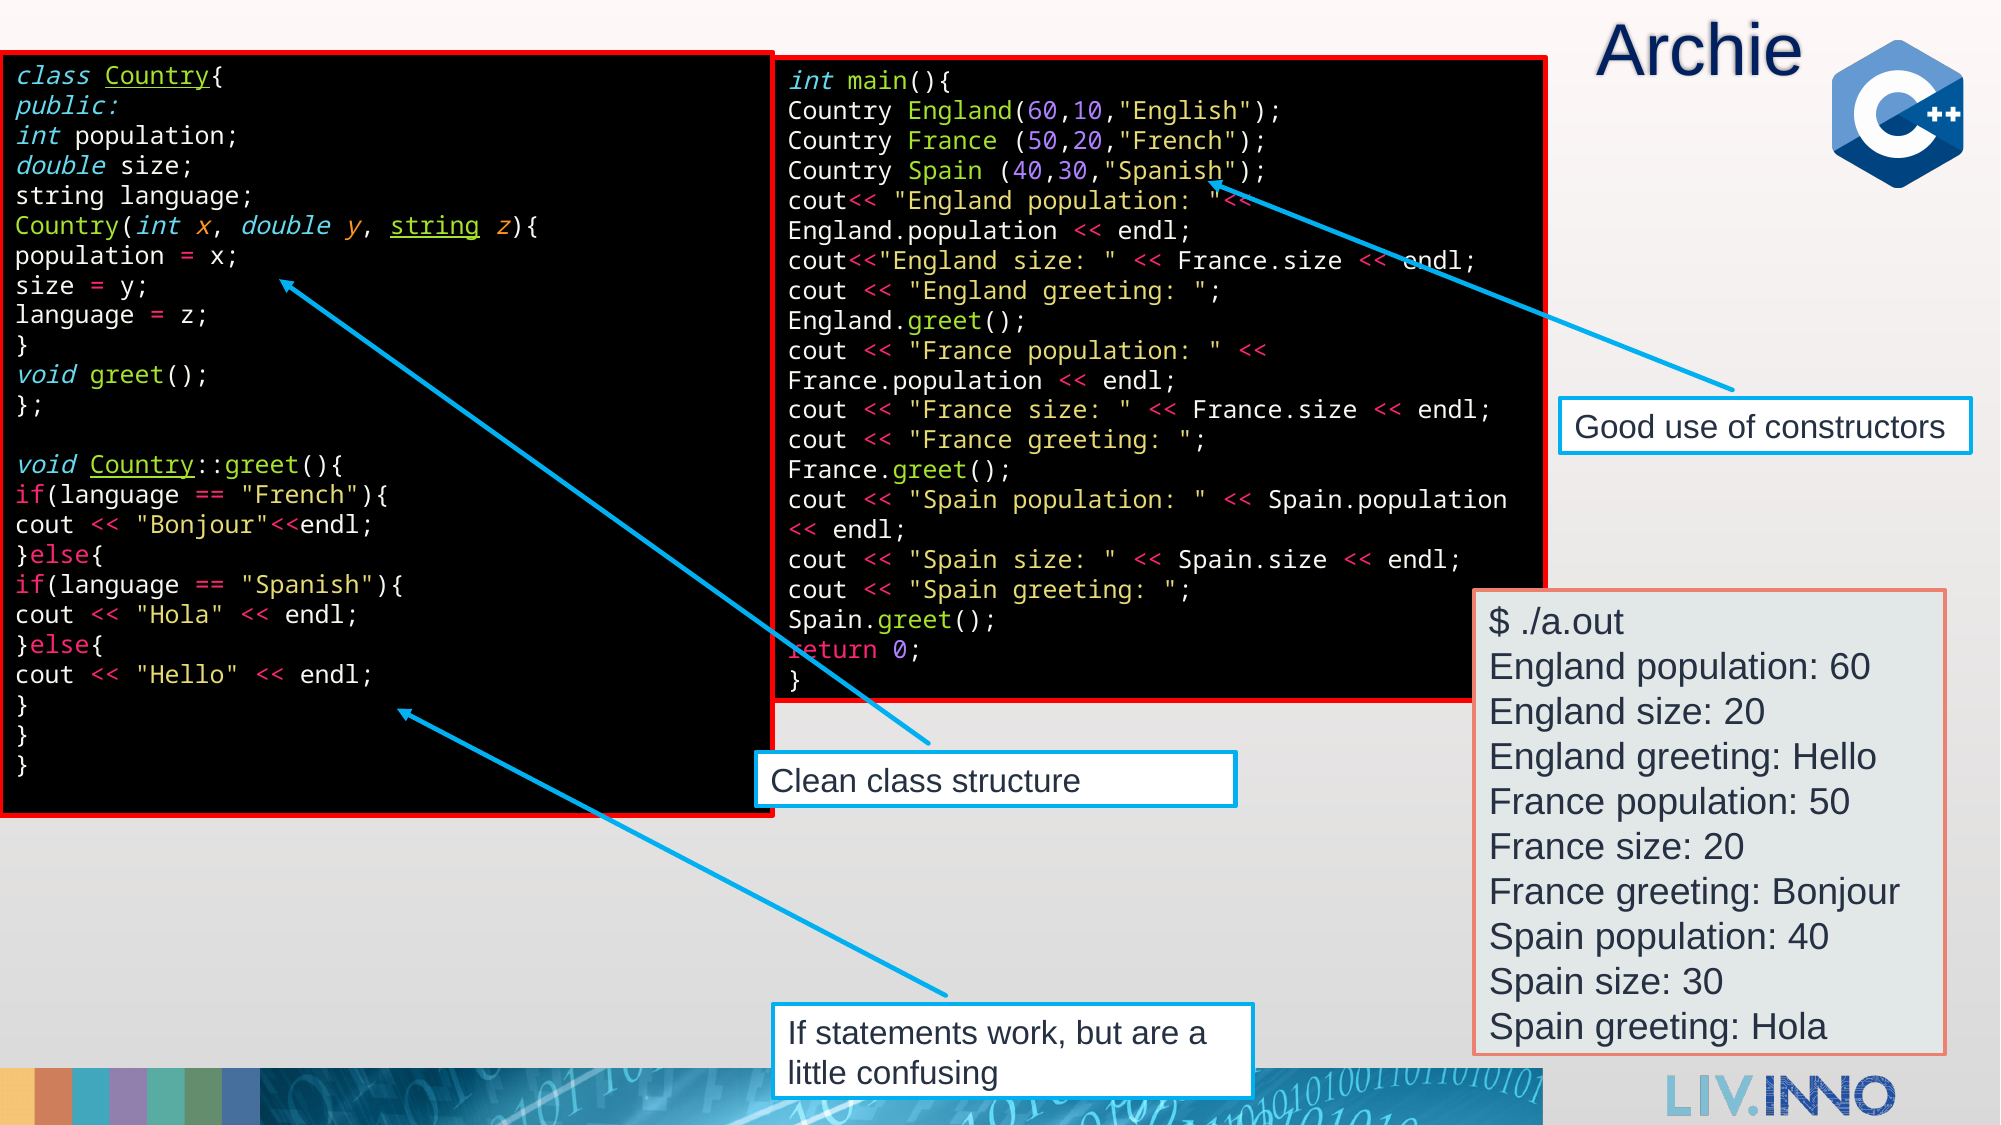

# Archie
class Country{
public:
int population;
double size;
string language;
Country(int x, double y, string z){
population = x;
size = y;
language = z;
}
void greet();
};
void Country::greet(){
if(language == "French"){
cout << "Bonjour"<<endl;
}else{
if(language == "Spanish"){
cout << "Hola" << endl;
}else{
cout << "Hello" << endl;
}
}
}

int main(){
Country England(60,10,"English");
Country France (50,20,"French");
Country Spain (40,30,"Spanish");
cout<< "England population: "<< England.population << endl;
cout<<"England size: " << France.size << endl;
cout << "England greeting: ";
England.greet();
cout << "France population: " << France.population << endl;
cout << "France size: " << France.size << endl;
cout << "France greeting: ";
France.greet();
cout << "Spain population: " << Spain.population << endl;
cout << "Spain size: " << Spain.size << endl;
cout << "Spain greeting: ";
Spain.greet();
return 0;
}
Good use of constructors
$ ./a.out
England population: 60
England size: 20
England greeting: Hello
France population: 50
France size: 20
France greeting: Bonjour
Spain population: 40
Spain size: 30
Spain greeting: Hola
Clean class structure
If statements work, but are a little confusing